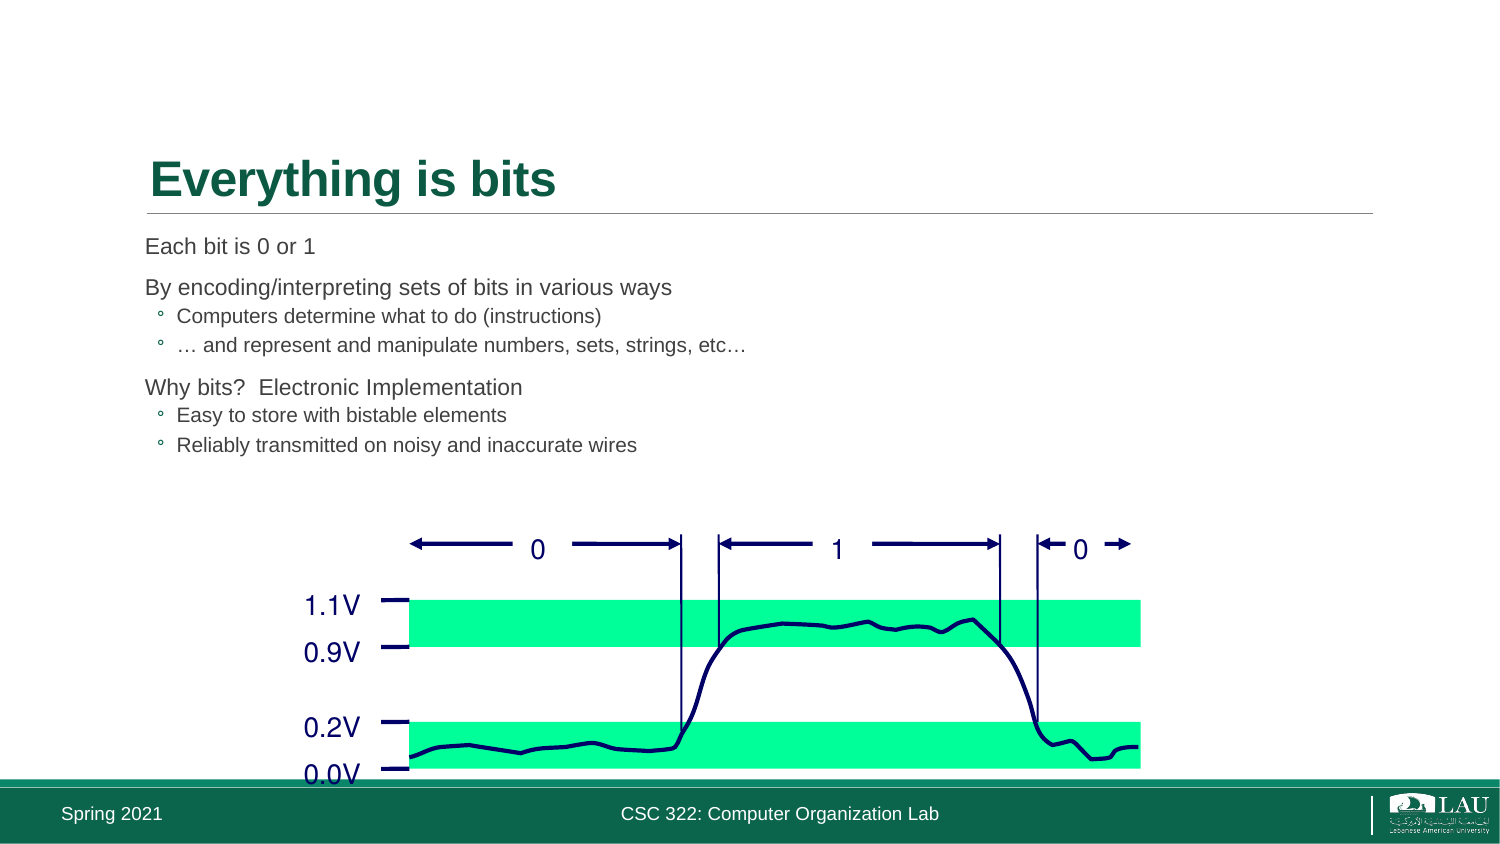

# Everything is bits
Each bit is 0 or 1
By encoding/interpreting sets of bits in various ways
Computers determine what to do (instructions)
… and represent and manipulate numbers, sets, strings, etc…
Why bits?  Electronic Implementation
Easy to store with bistable elements
Reliably transmitted on noisy and inaccurate wires
0
1
0

1.1V

0.9V

0.2V

0.0V

Spring 2021
CSC 322: Computer Organization Lab